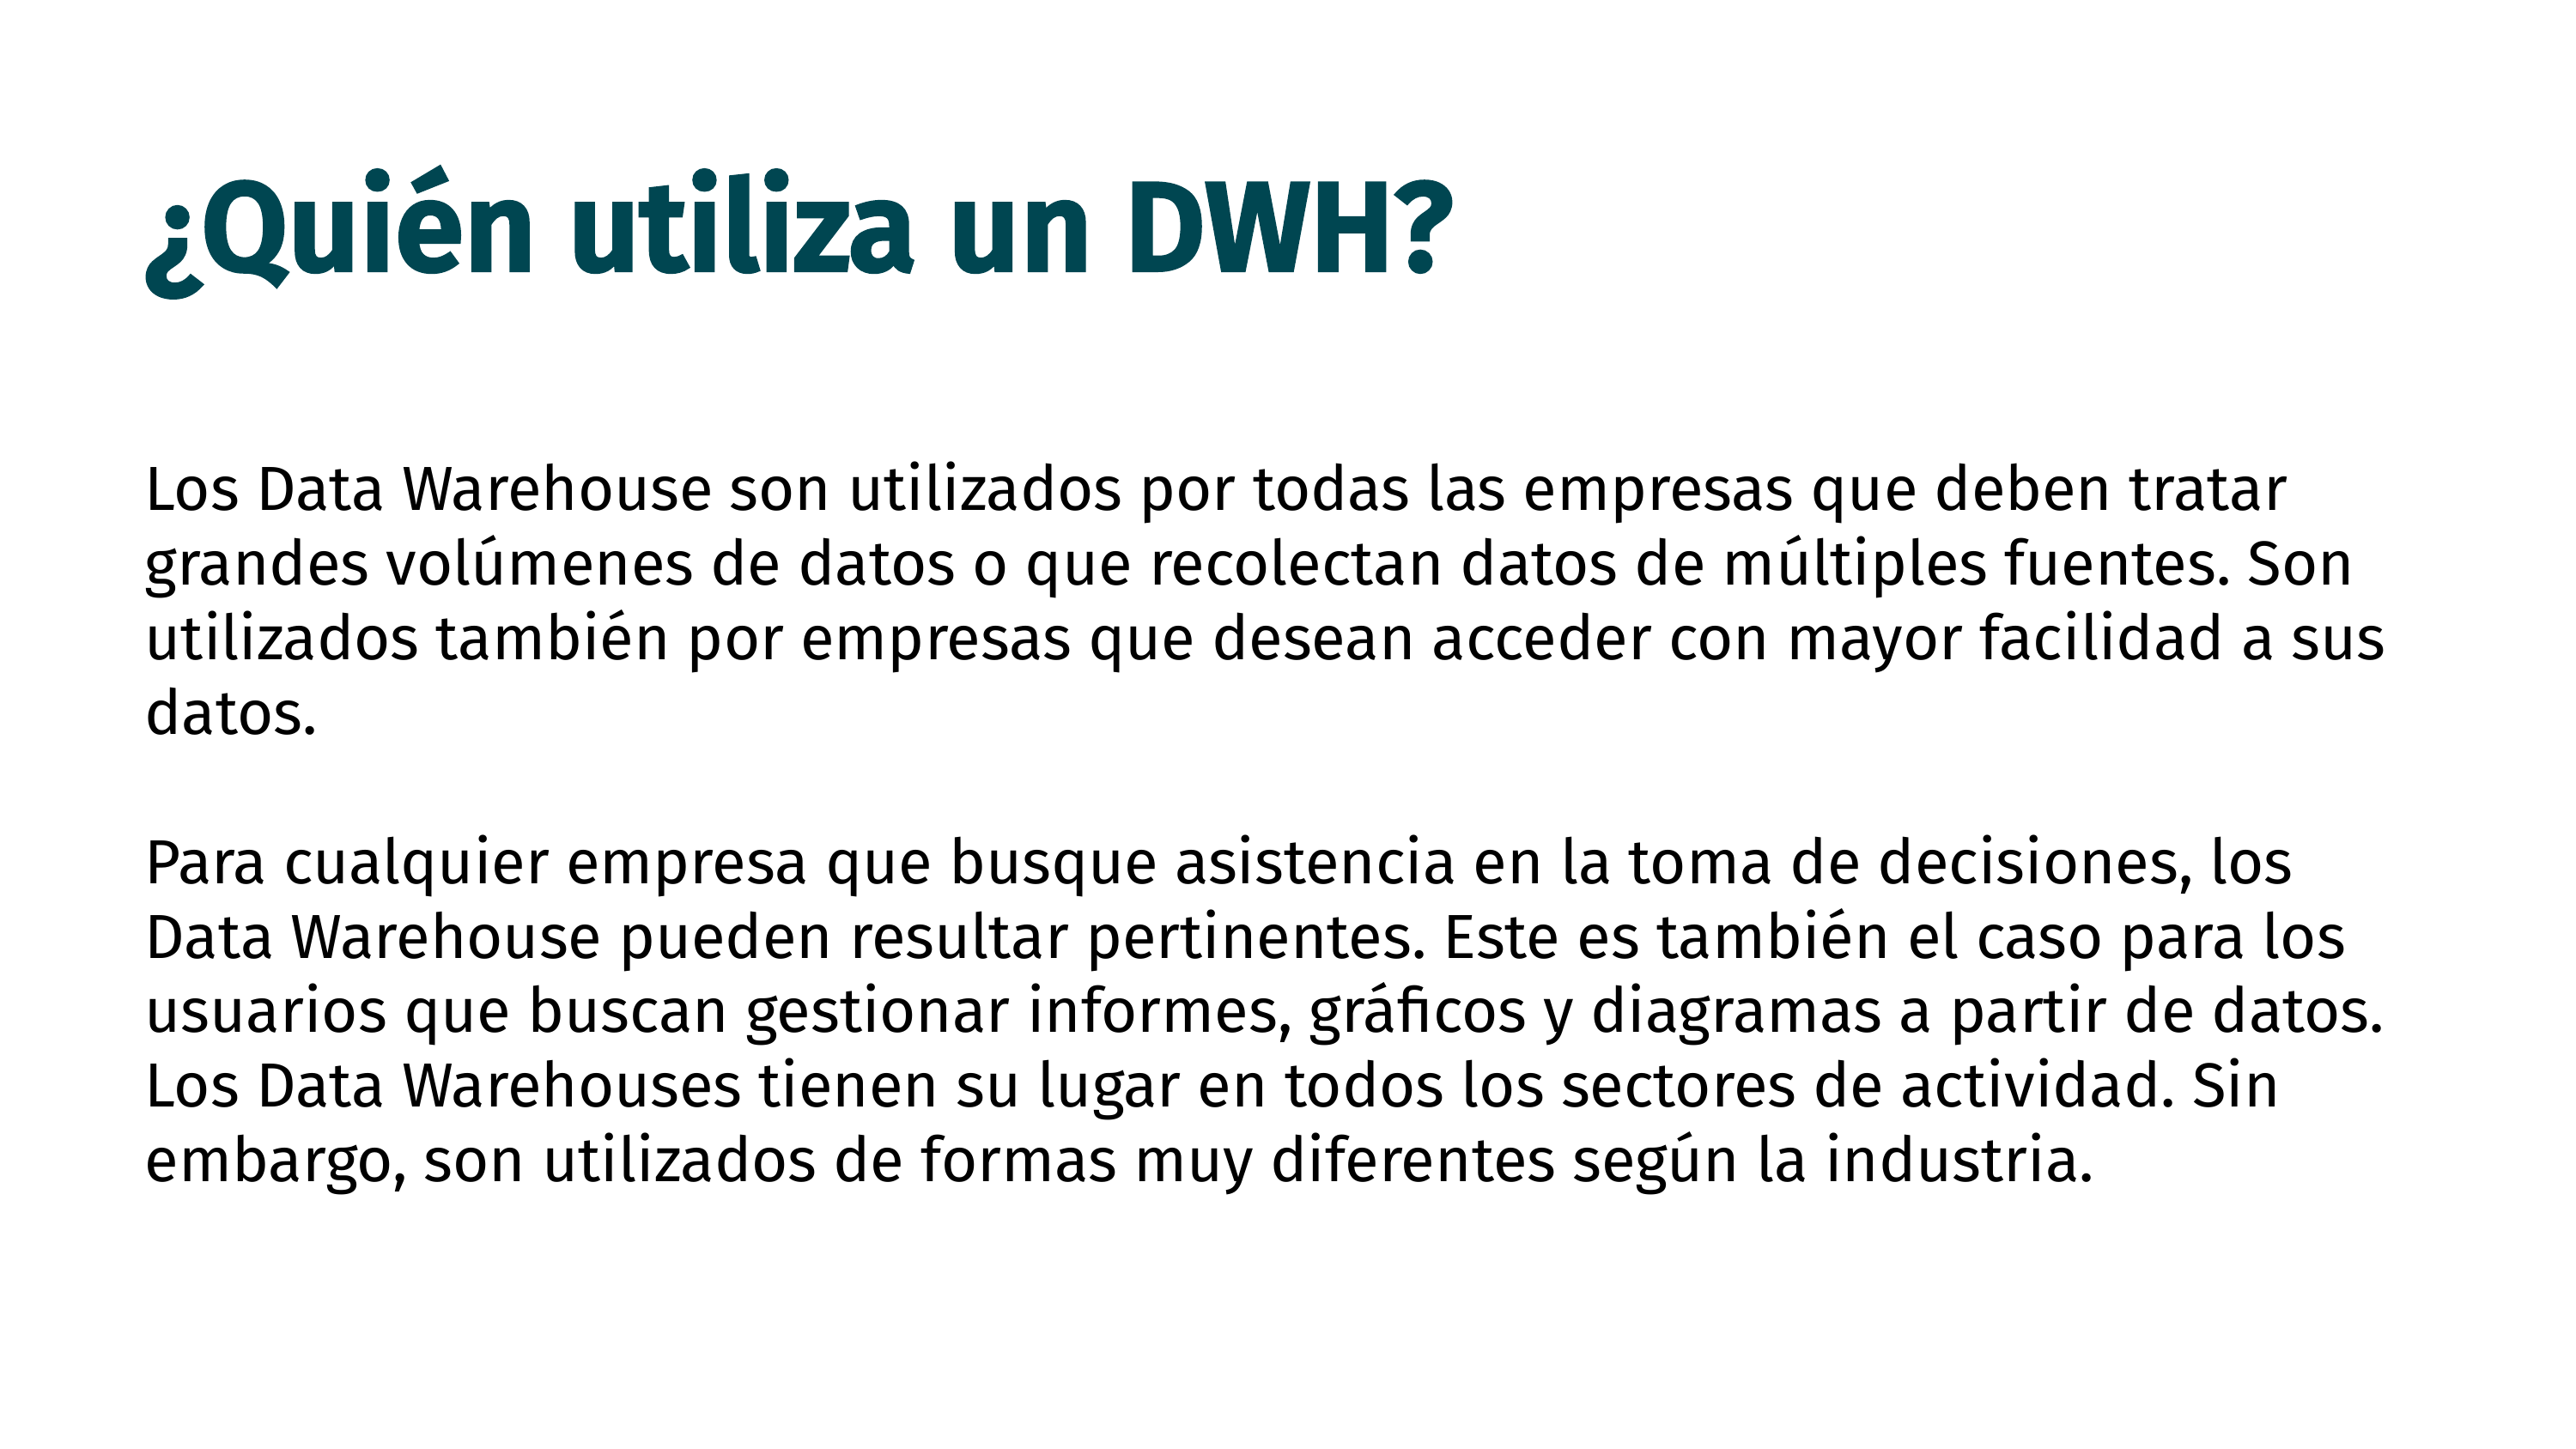

¿Quién utiliza un DWH?
Los Data Warehouse son utilizados por todas las empresas que deben tratar grandes volúmenes de datos o que recolectan datos de múltiples fuentes. Son utilizados también por empresas que desean acceder con mayor facilidad a sus datos.

Para cualquier empresa que busque asistencia en la toma de decisiones, los Data Warehouse pueden resultar pertinentes. Este es también el caso para los usuarios que buscan gestionar informes, gráficos y diagramas a partir de datos.
Los Data Warehouses tienen su lugar en todos los sectores de actividad. Sin embargo, son utilizados de formas muy diferentes según la industria.